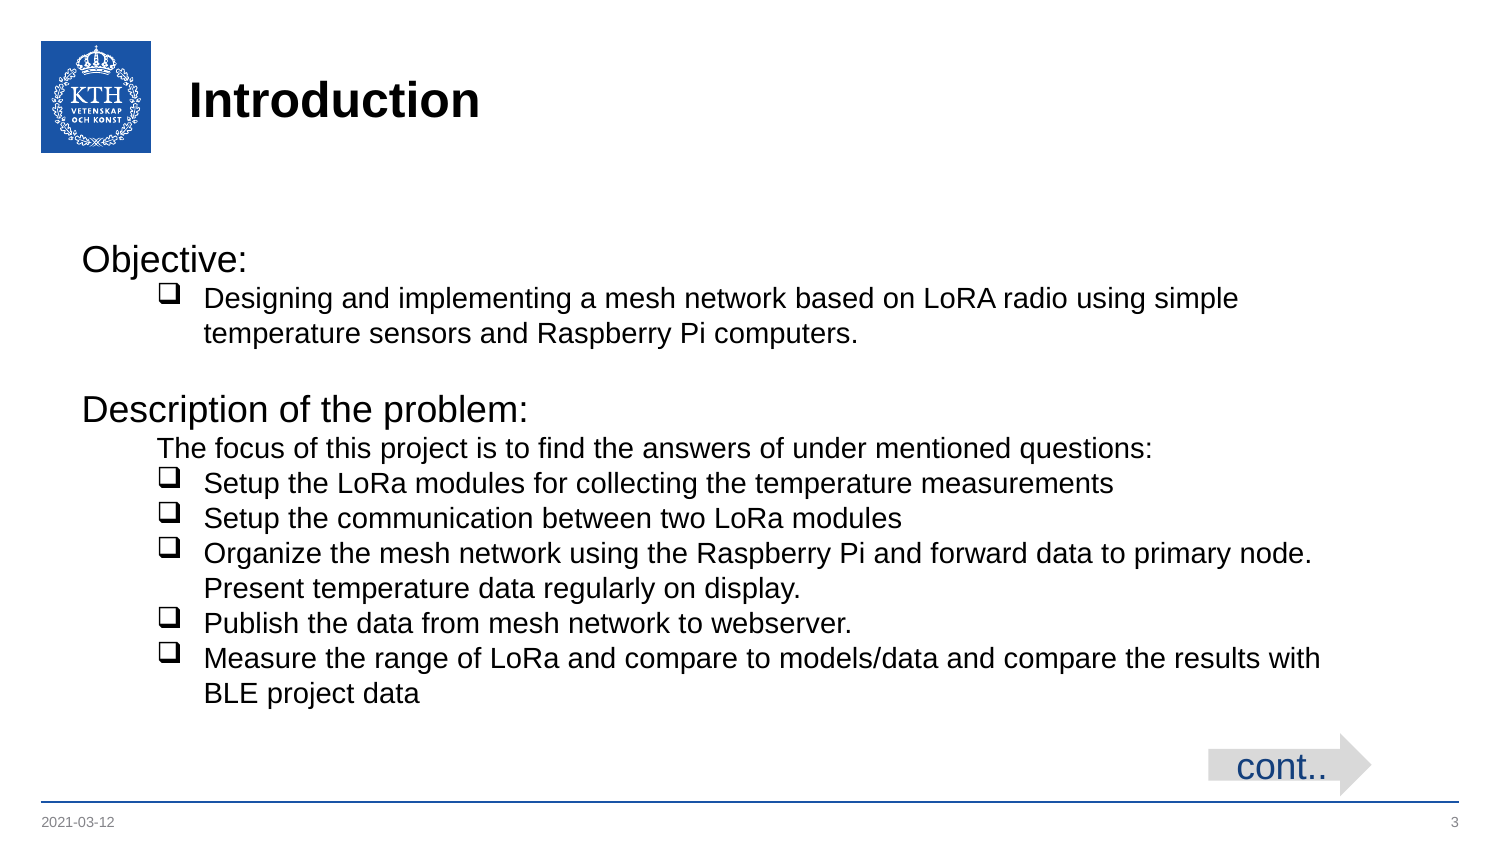

# Introduction
Objective:
Designing and implementing a mesh network based on LoRA radio using simple temperature sensors and Raspberry Pi computers.

Description of the problem:
The focus of this project is to find the answers of under mentioned questions:
Setup the LoRa modules for collecting the temperature measurements
Setup the communication between two LoRa modules
Organize the mesh network using the Raspberry Pi and forward data to primary node. Present temperature data regularly on display.
Publish the data from mesh network to webserver.
Measure the range of LoRa and compare to models/data and compare the results with BLE project data

cont..
2021-03-12
3